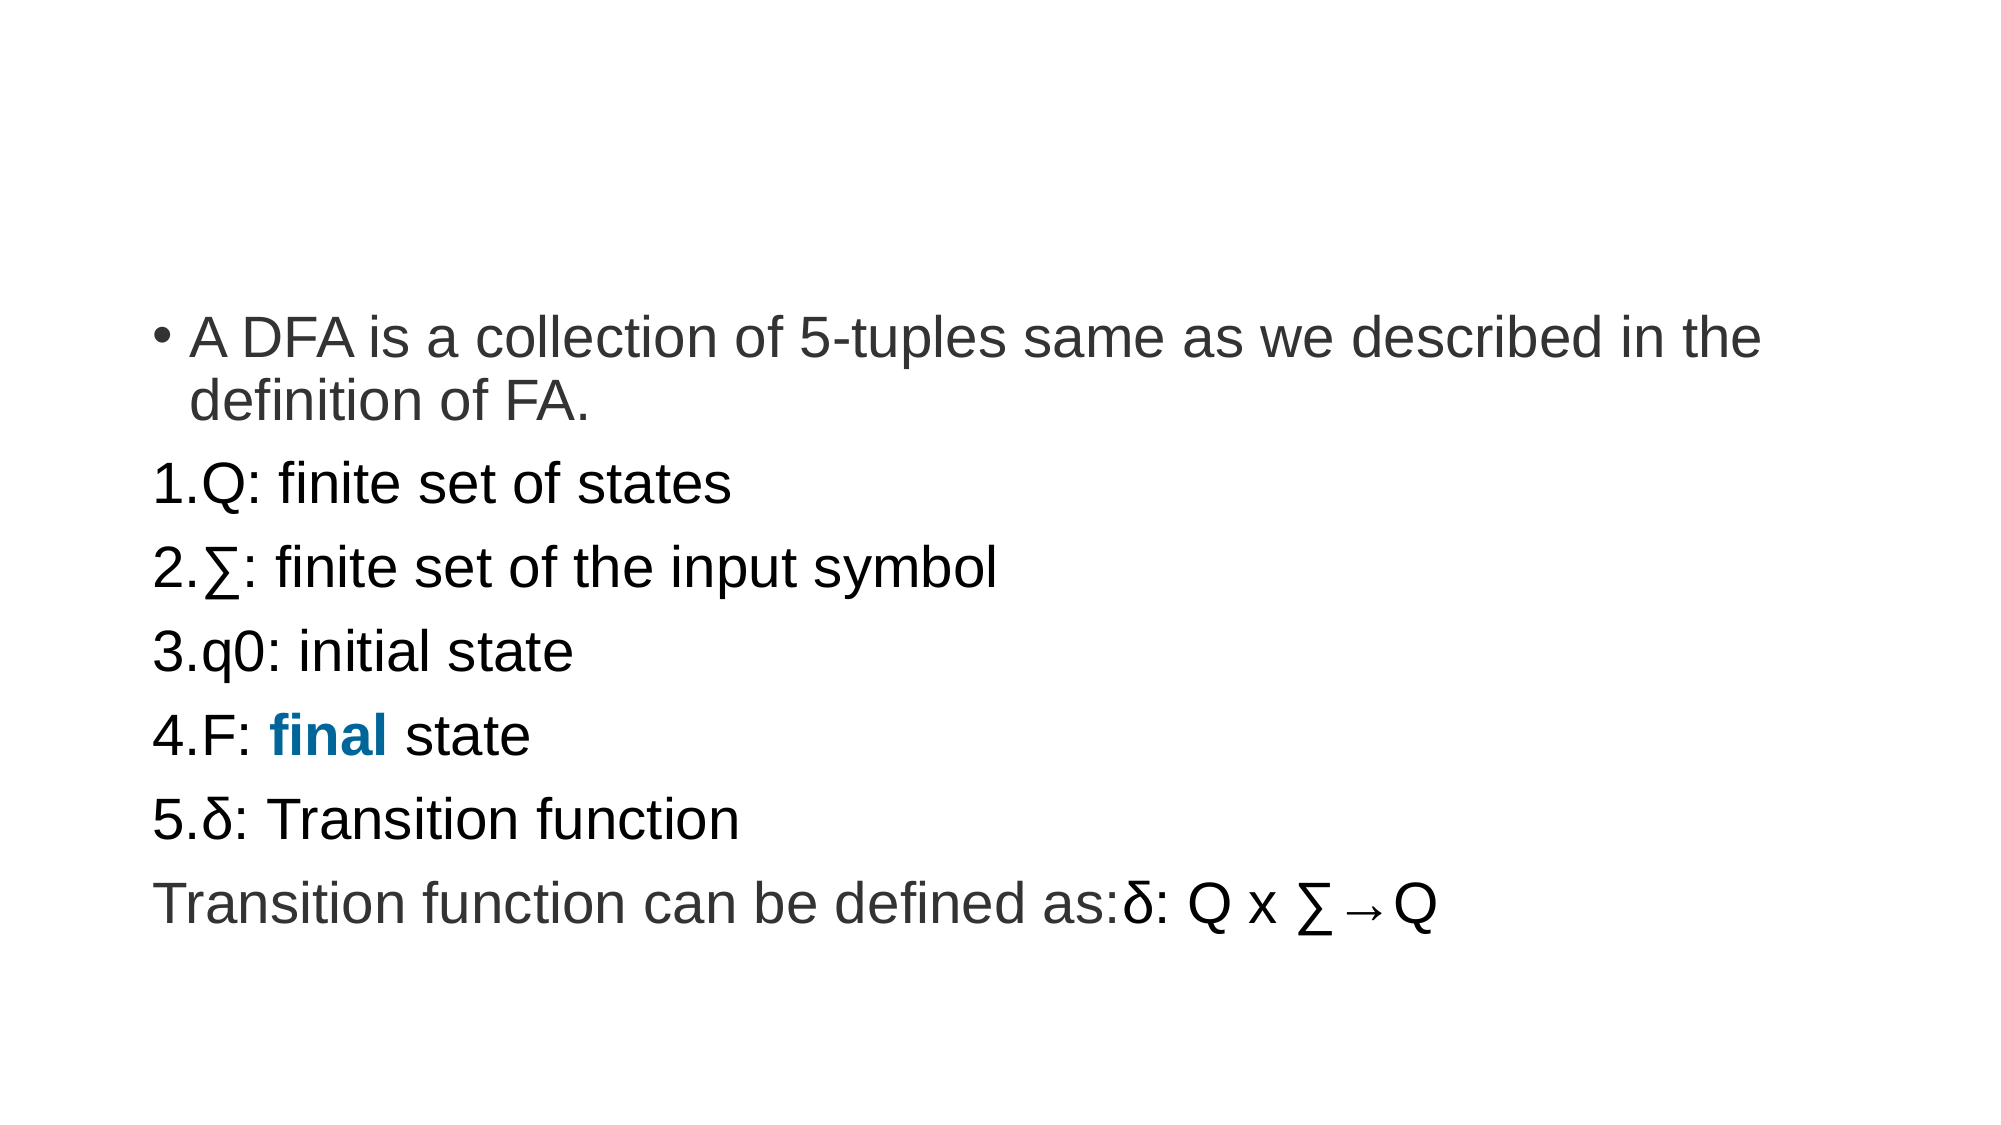

#
A DFA is a collection of 5-tuples same as we described in the definition of FA.
Q: finite set of states
∑: finite set of the input symbol
q0: initial state
F: final state
δ: Transition function
Transition function can be defined as:δ: Q x ∑→Q